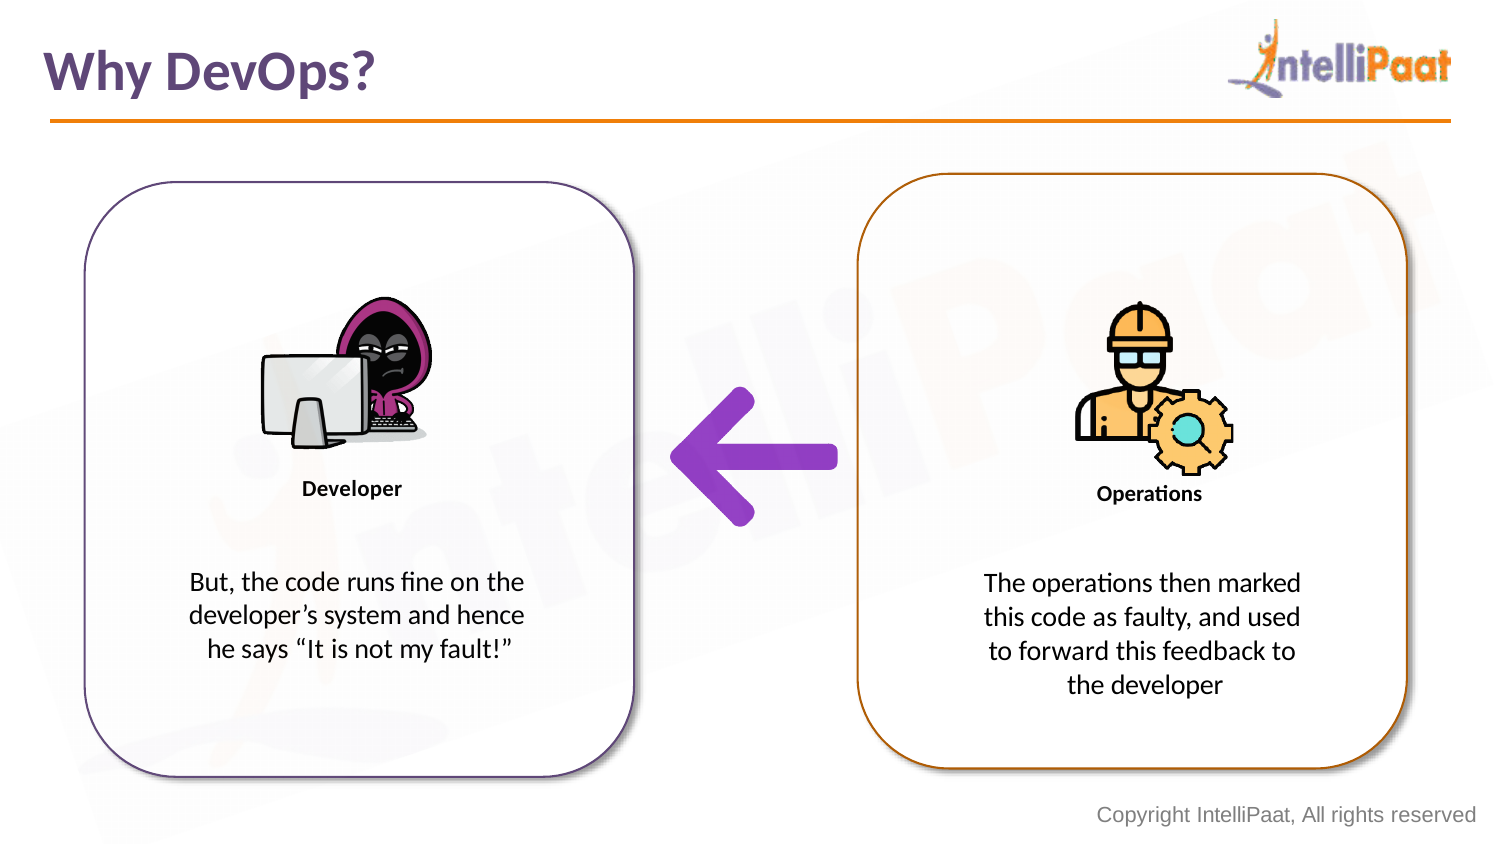

# Why DevOps?

Developer
Operations
The operations then marked  this code as faulty, and used  to forward this feedback to  the developer
But, the code runs fine on the  developer’s system and hence  he says “It is not my fault!”
Copyright IntelliPaat, All rights reserved